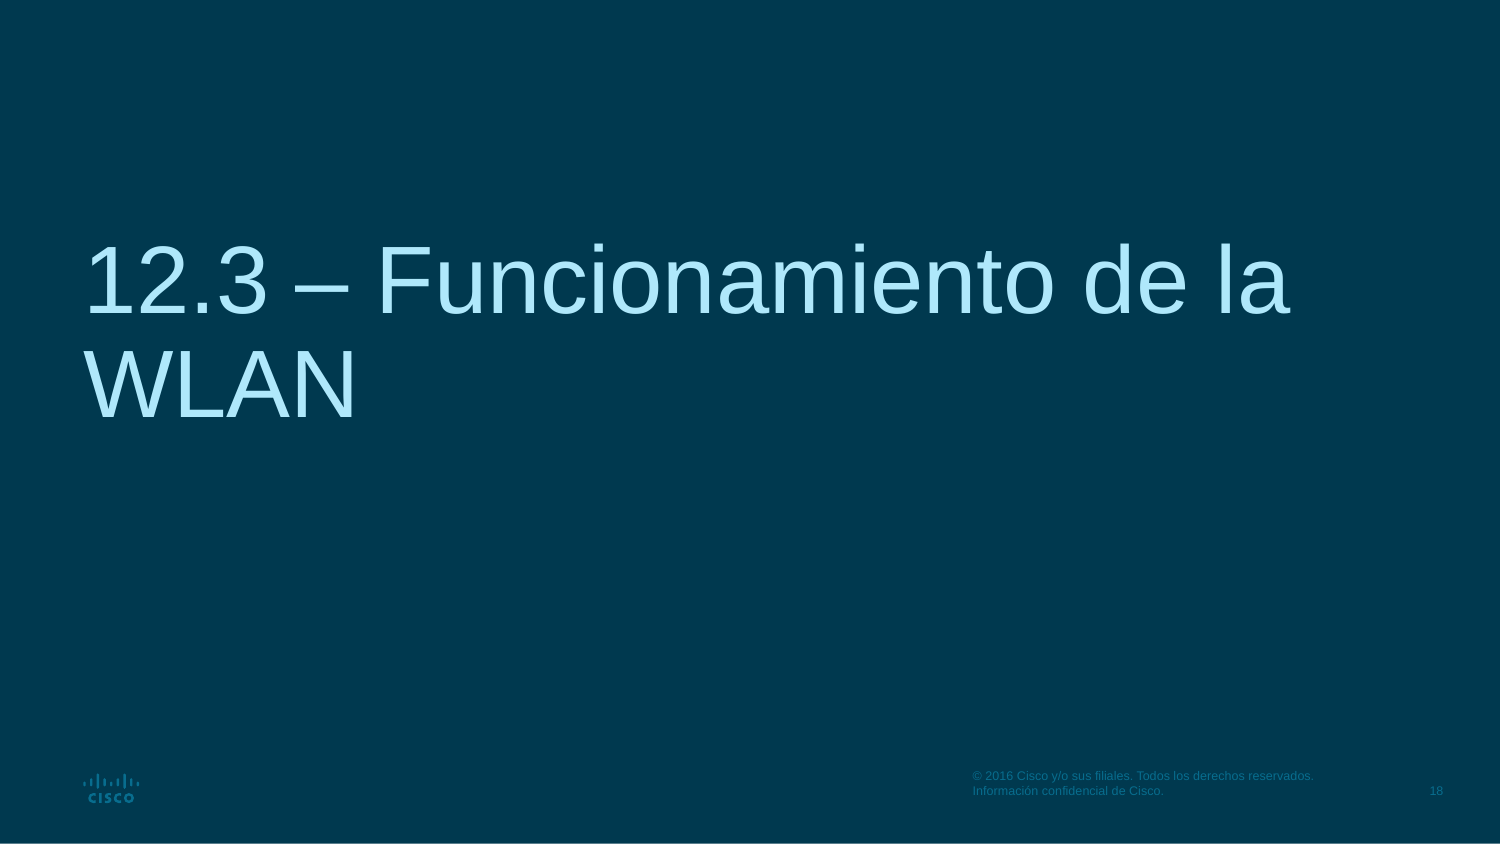

# 12.3 – Funcionamiento de la WLAN